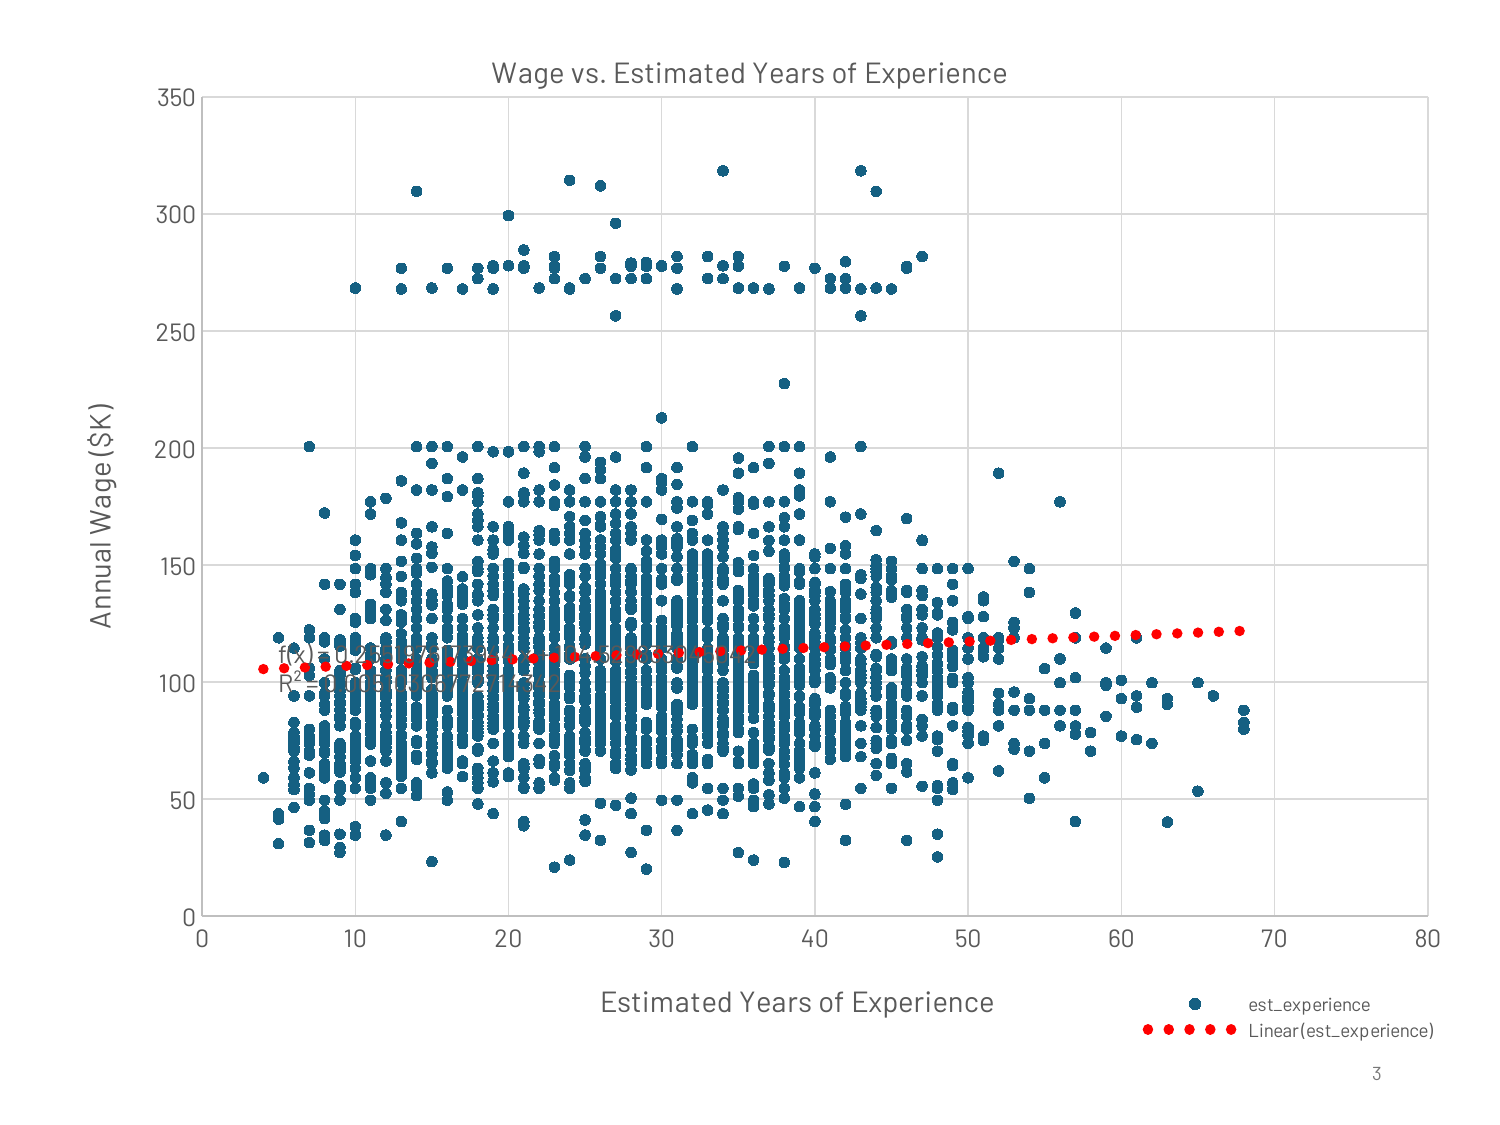

### Chart: Wage vs. Estimated Years of Experience

| Category | est_experience |
|---|---|
3